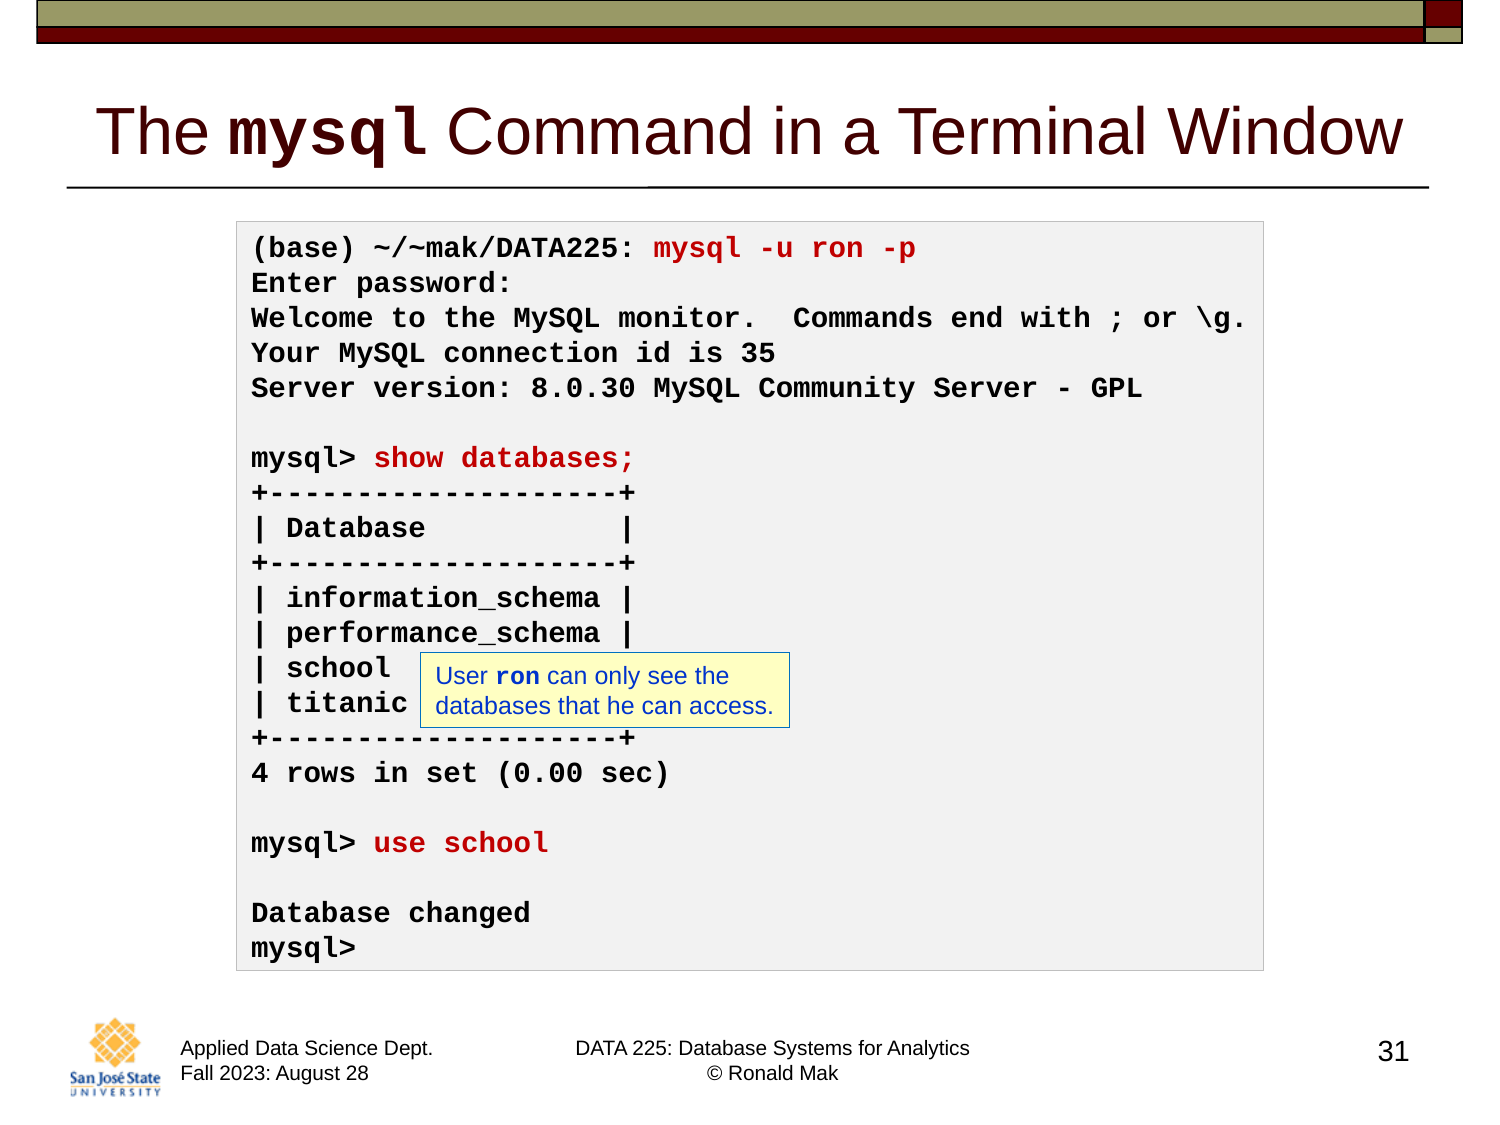

# The mysql Command in a Terminal Window
(base) ~/~mak/DATA225: mysql -u ron -p
Enter password:
Welcome to the MySQL monitor.  Commands end with ; or \g.
Your MySQL connection id is 35
Server version: 8.0.30 MySQL Community Server - GPL

mysql> show databases;
+--------------------+
| Database           |
+--------------------+
| information_schema |
| performance_schema |
| school             |
| titanic            |
+--------------------+
4 rows in set (0.00 sec)
mysql> use school

Database changed
mysql>
User ron can only see the
databases that he can access.
31